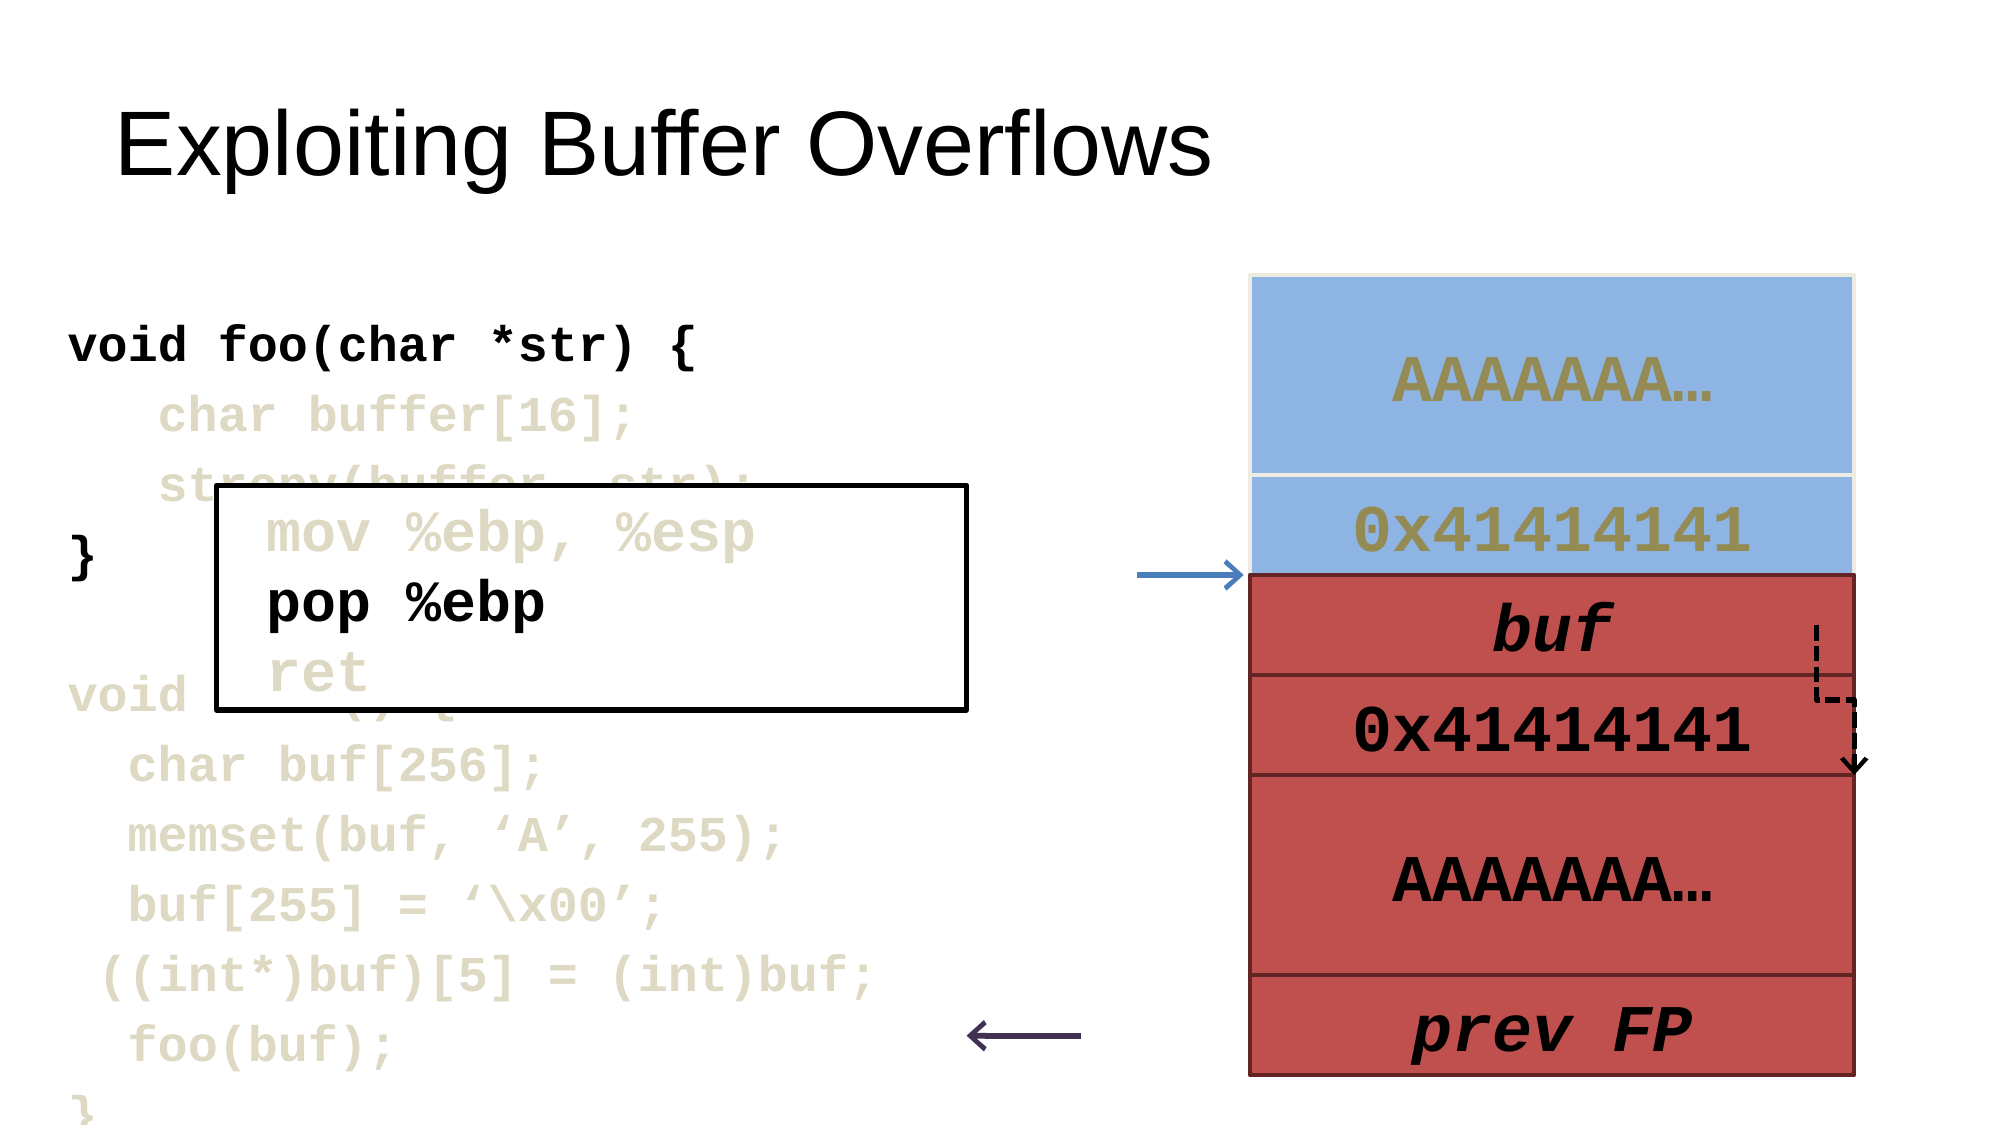

# Exploiting Buffer Overflows
AAAAAAA…
void foo(char *str) {
   char buffer[16];
   strcpy(buffer, str);
}

void main() {
  char buf[256];
  memset(buf, ‘A’, 255);
  buf[255] = ‘\x00’;
 ((int*)buf)[5] = (int)buf;
  foo(buf);
}
0x41414141
 mov %ebp, %esp
 pop %ebp
 ret

buf

0x41414141
AAAAAAA…

prev FP